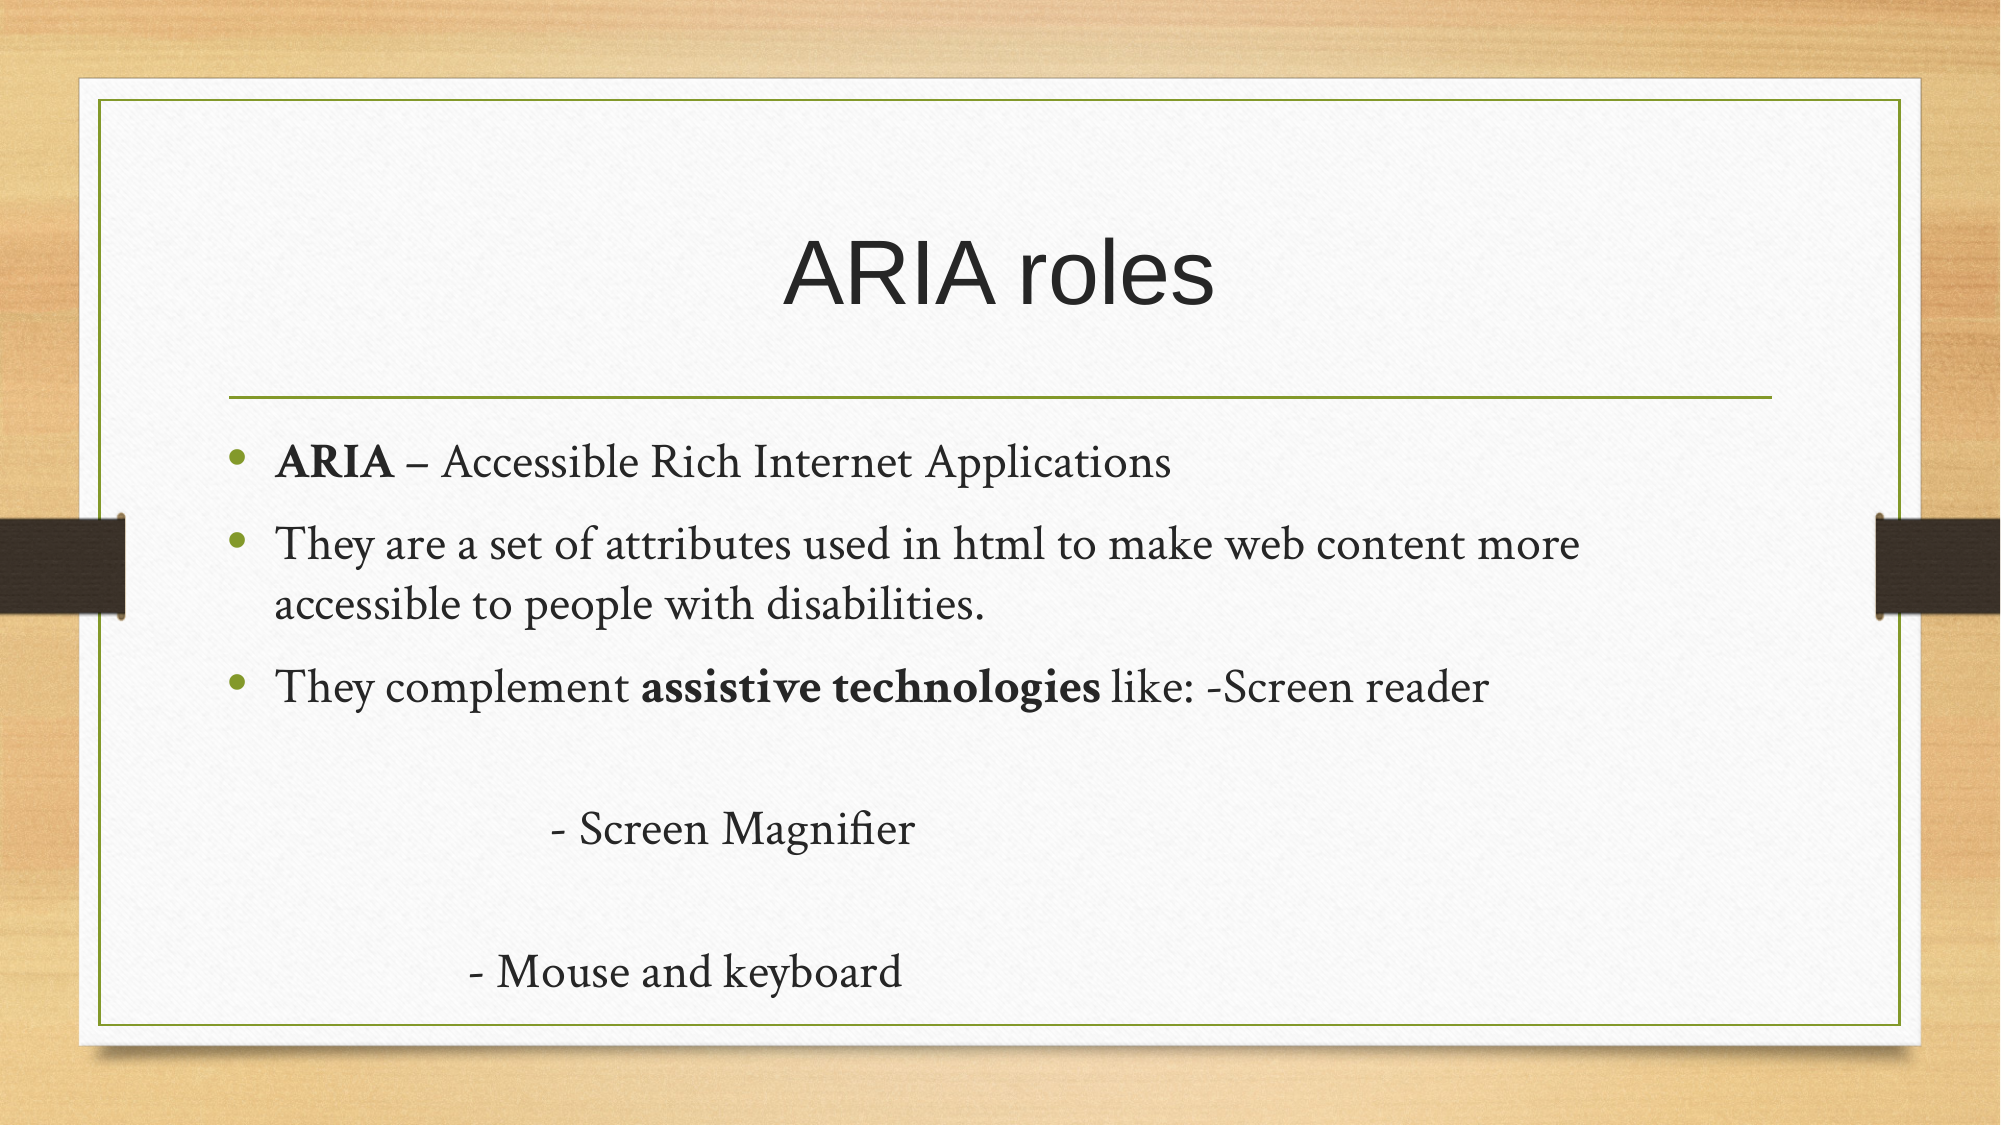

# ARIA roles
ARIA – Accessible Rich Internet Applications
They are a set of attributes used in html to make web content more accessible to people with disabilities.
They complement assistive technologies like: -Screen reader
												  - Screen Magnifier
											        - Mouse and keyboard